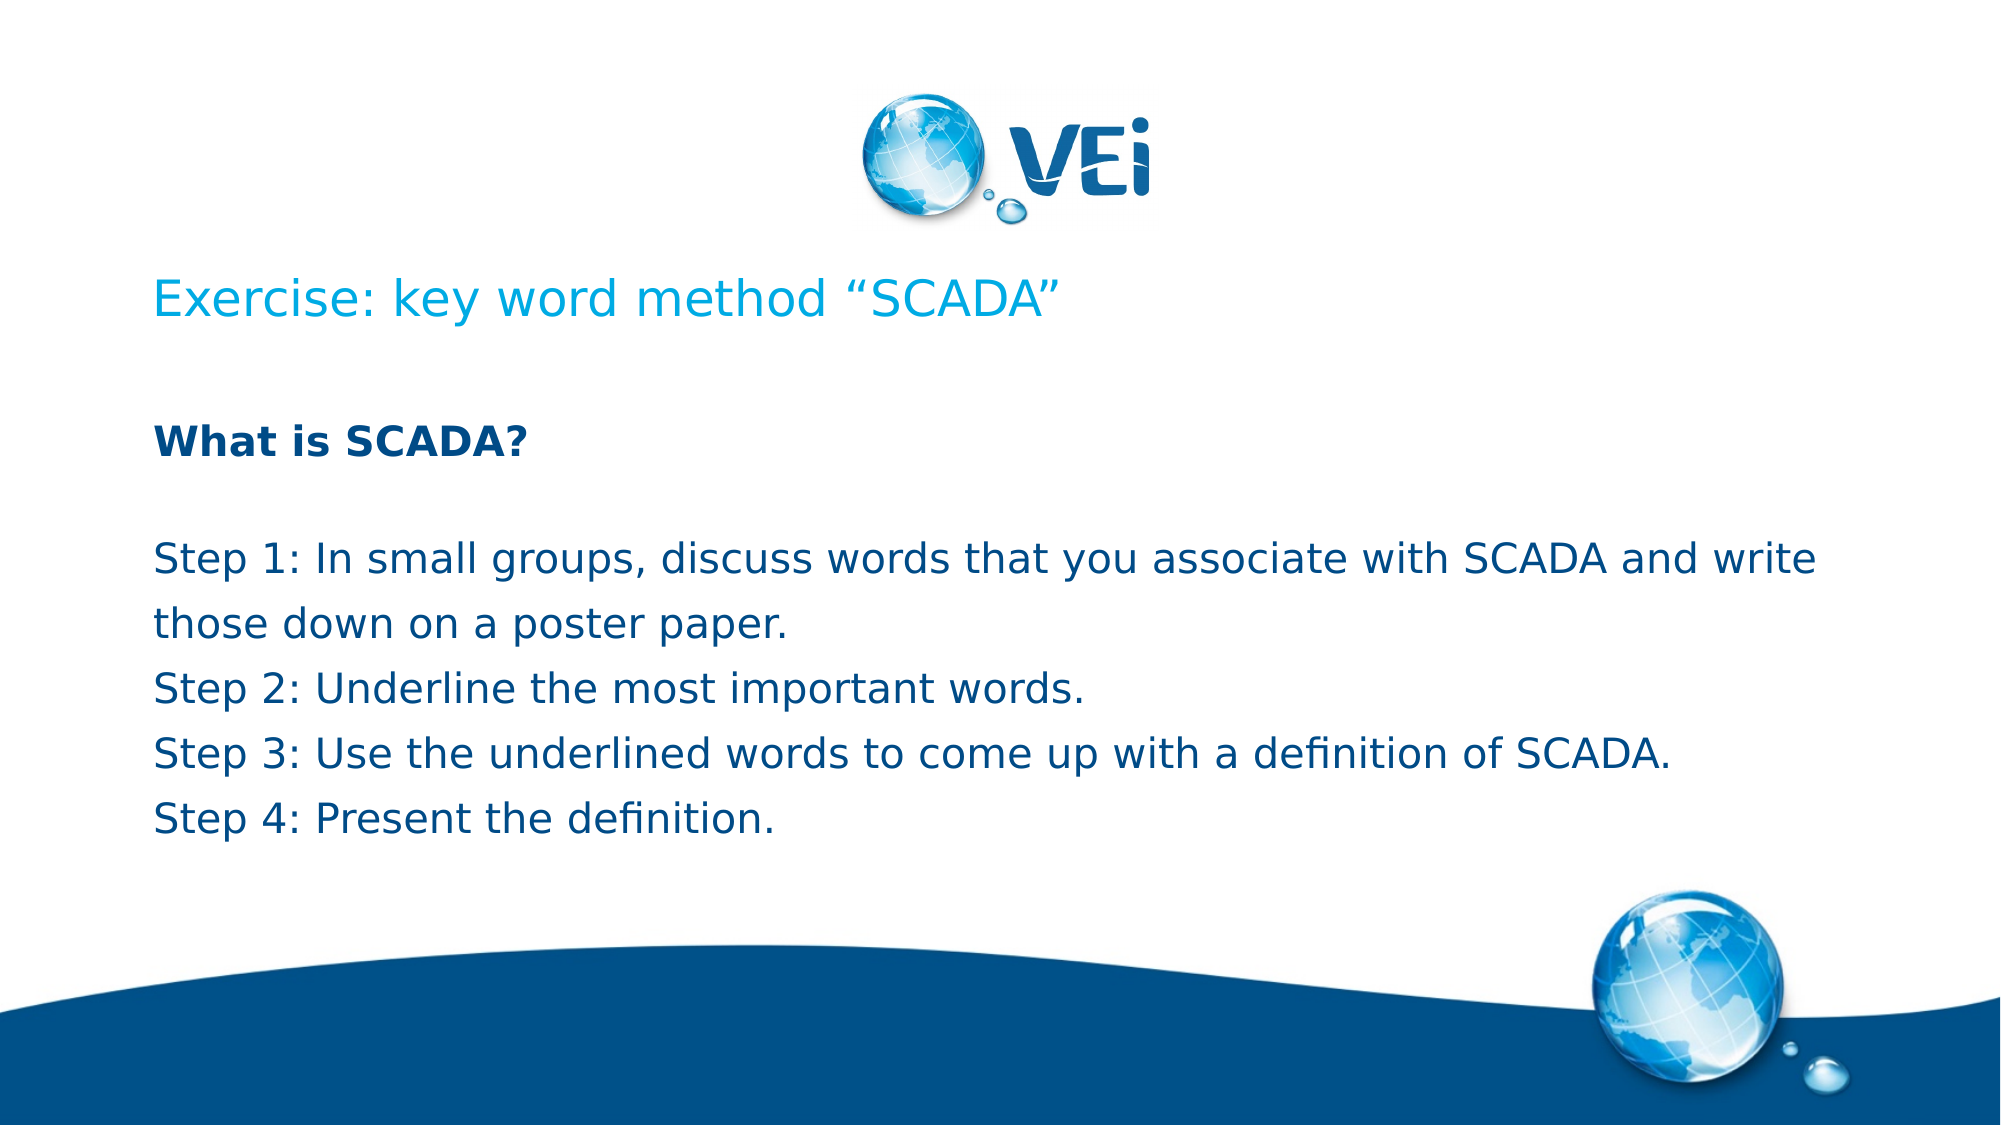

# Exercise: key word method “SCADA”
What is SCADA?

Step 1: In small groups, discuss words that you associate with SCADA and write those down on a poster paper.
Step 2: Underline the most important words.
Step 3: Use the underlined words to come up with a definition of SCADA.
Step 4: Present the definition.